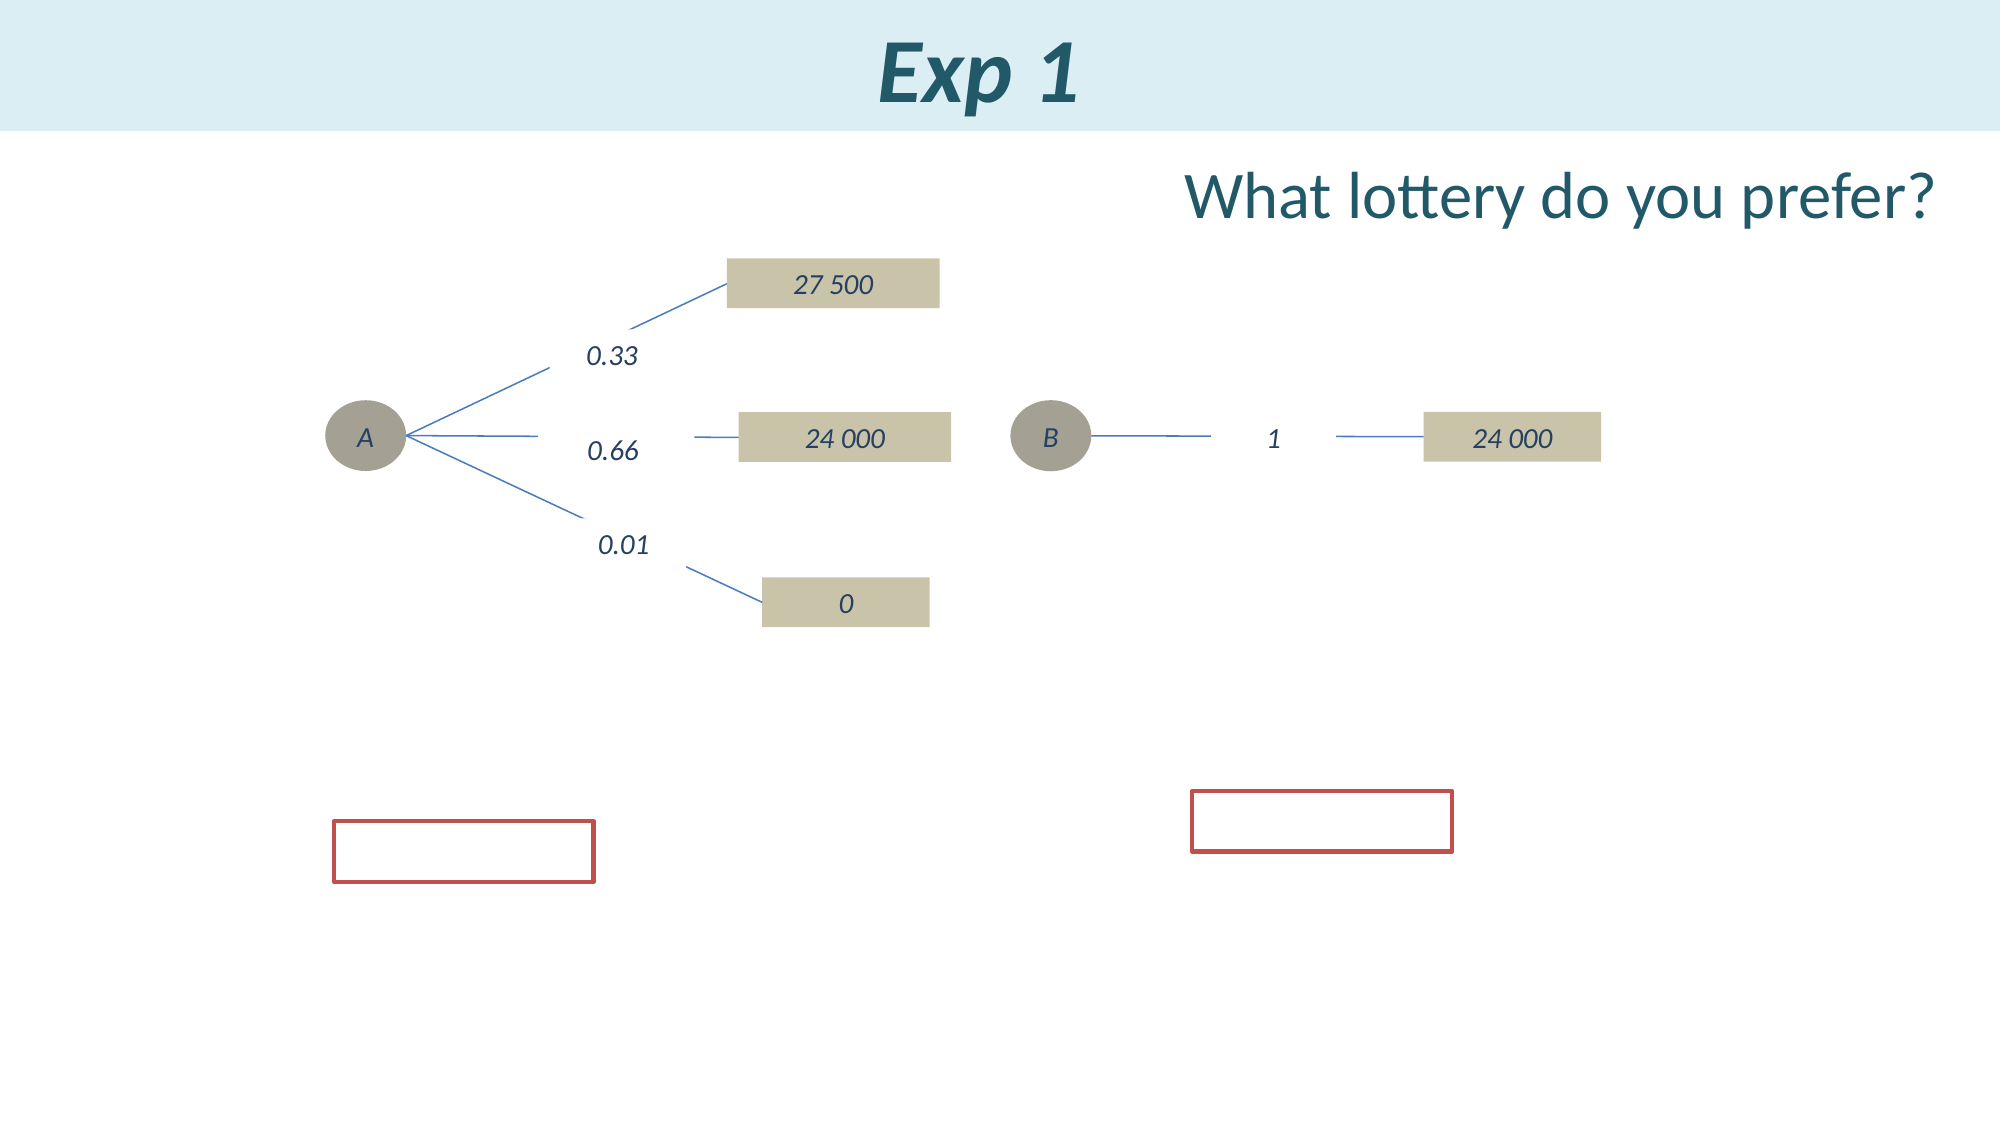

# Exp 1
What lottery do you prefer?
27 500
0.33
A
0.66
24 000
0.01
0
B
1
24 000